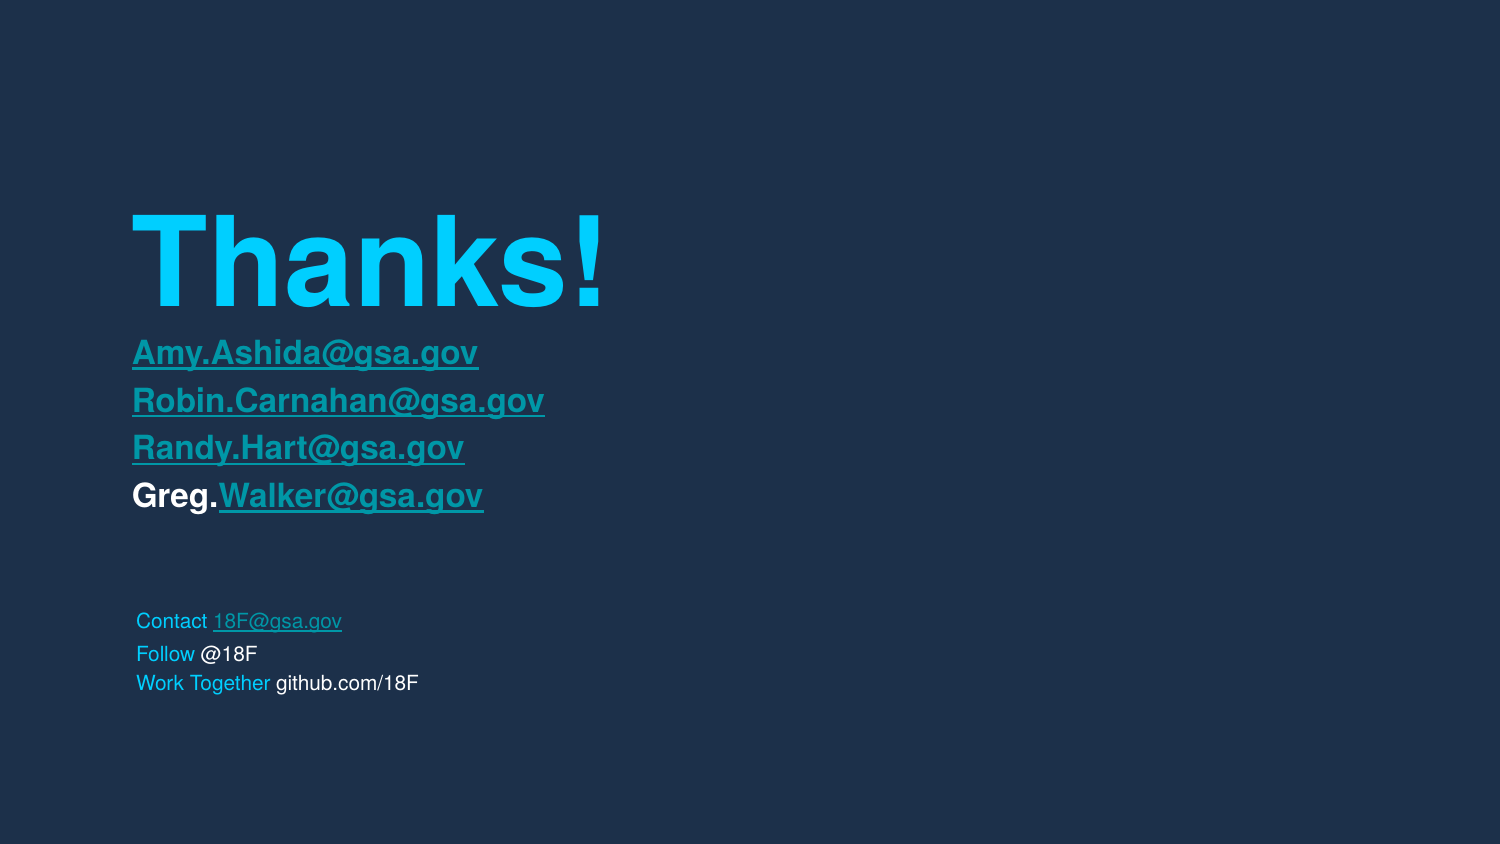

# Thanks!
Amy.Ashida@gsa.gov
Robin.Carnahan@gsa.gov
Randy.Hart@gsa.gov
Greg.Walker@gsa.gov

Contact 18F@gsa.gov
Follow @18F
Work Together github.com/18F